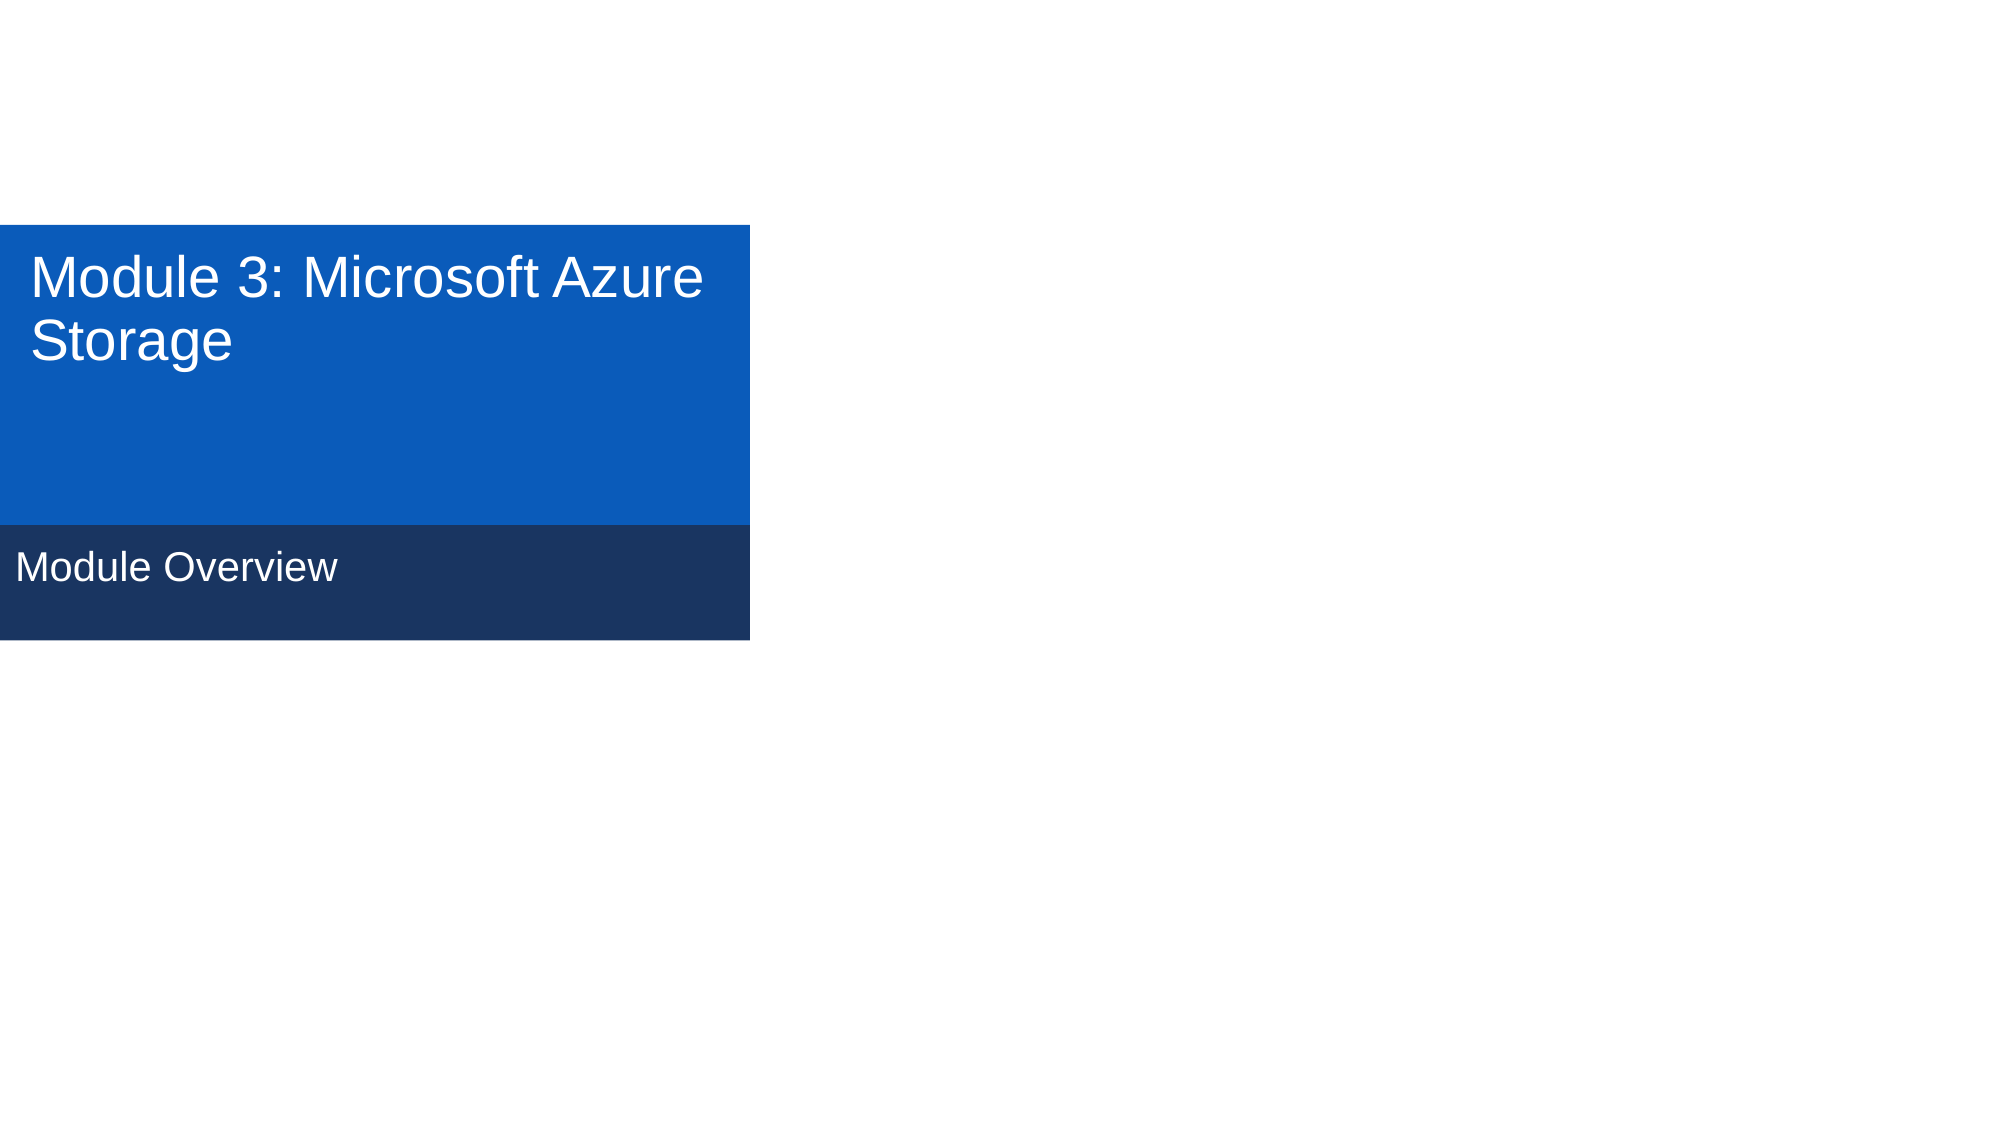

# Module 3: Microsoft Azure Storage
Module Overview